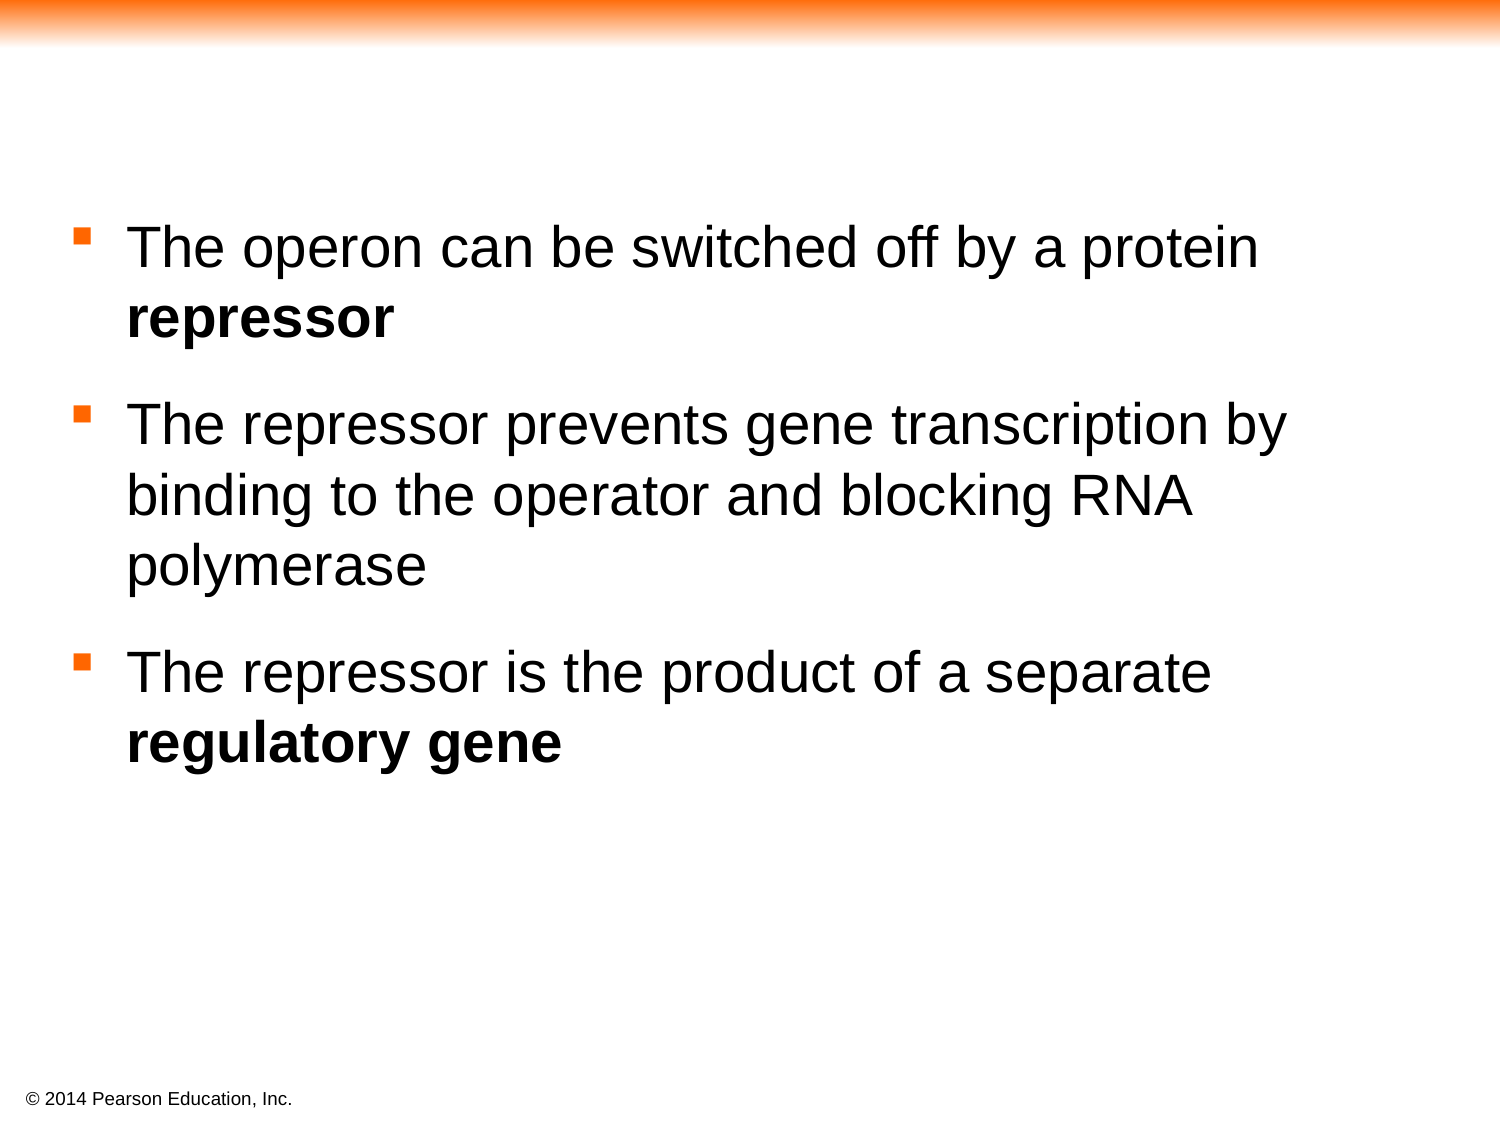

#
The operon can be switched off by a protein repressor
The repressor prevents gene transcription by binding to the operator and blocking RNA polymerase
The repressor is the product of a separate regulatory gene